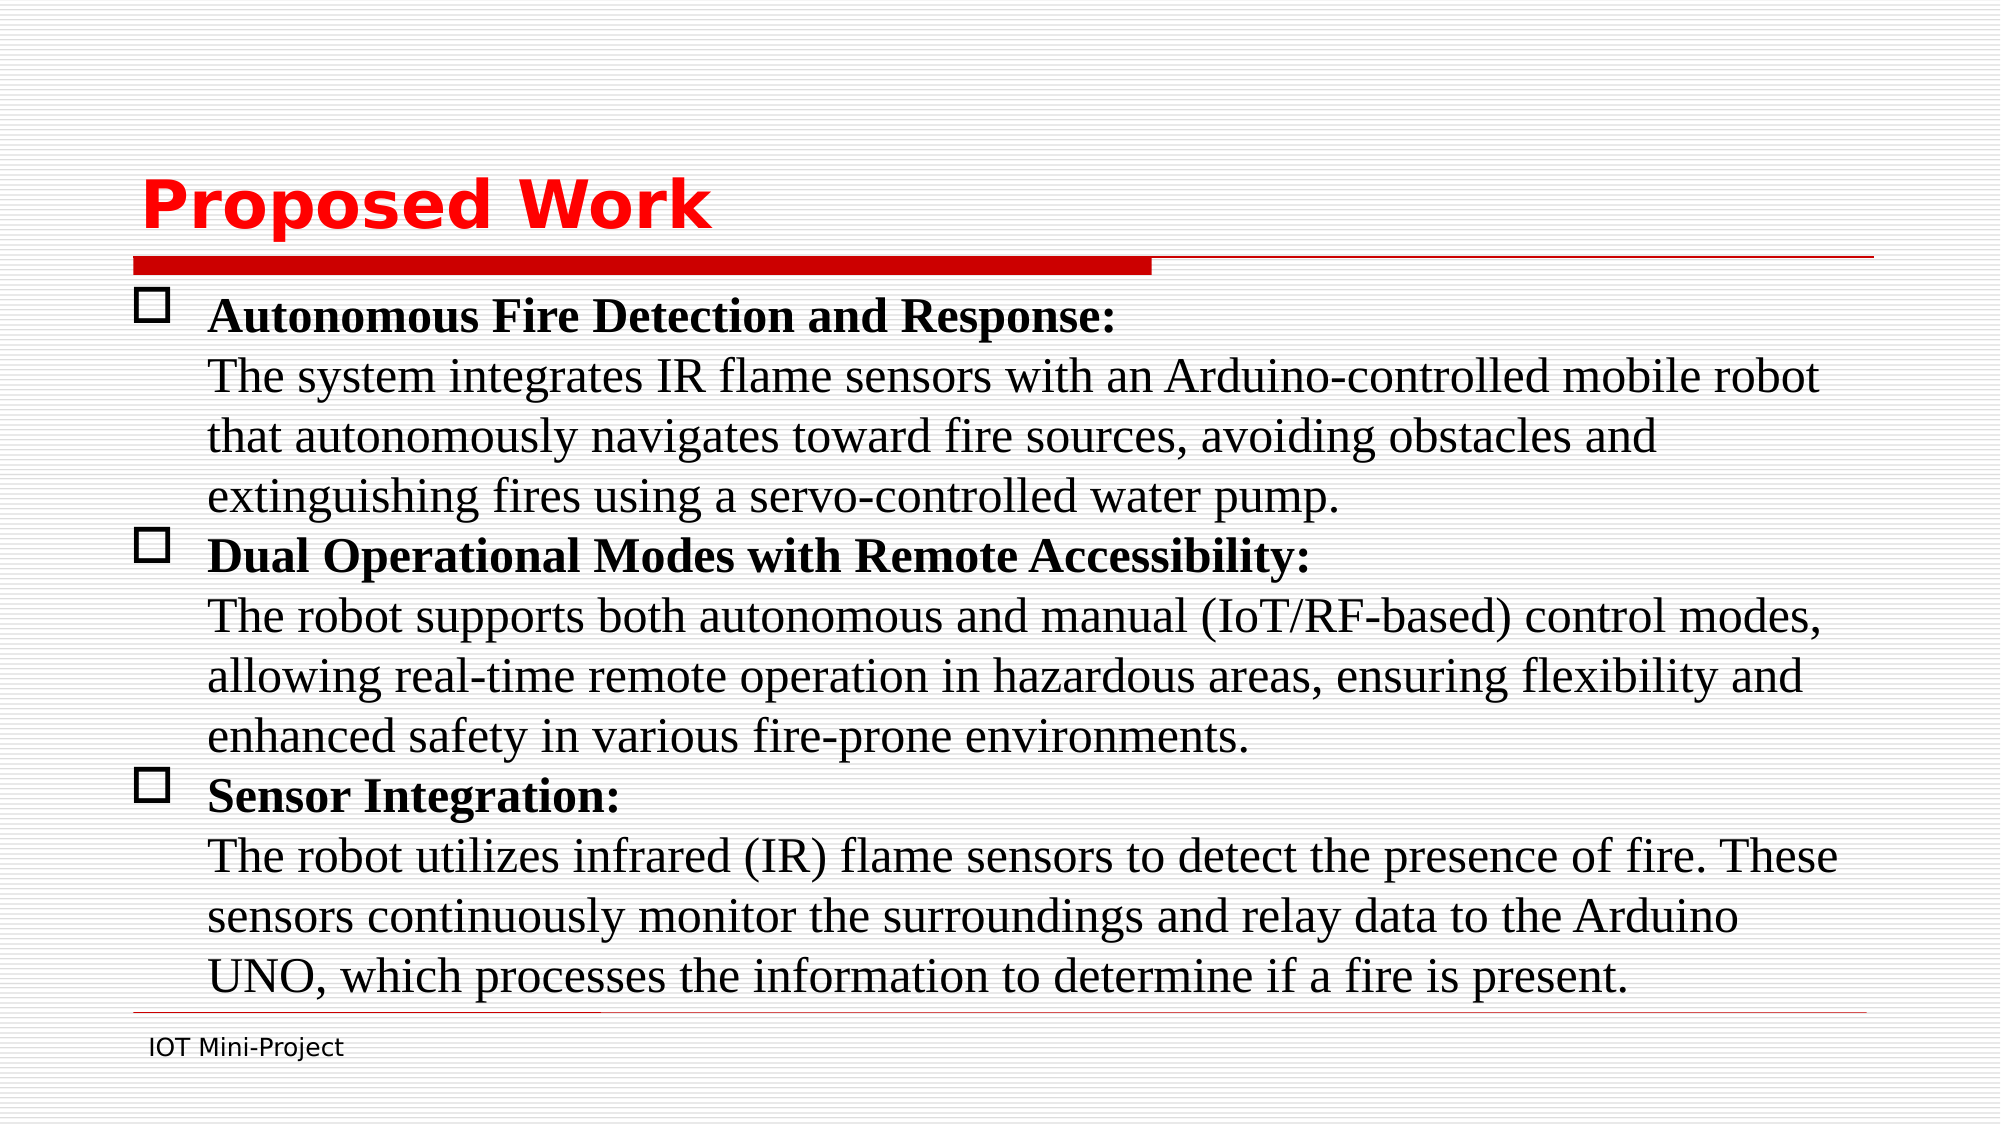

# Proposed Work
Autonomous Fire Detection and Response:
The system integrates IR flame sensors with an Arduino-controlled mobile robot that autonomously navigates toward fire sources, avoiding obstacles and extinguishing fires using a servo-controlled water pump.
Dual Operational Modes with Remote Accessibility:
The robot supports both autonomous and manual (IoT/RF-based) control modes, allowing real-time remote operation in hazardous areas, ensuring flexibility and enhanced safety in various fire-prone environments.
Sensor Integration:
The robot utilizes infrared (IR) flame sensors to detect the presence of fire. These sensors continuously monitor the surroundings and relay data to the Arduino UNO, which processes the information to determine if a fire is present.

IOT Mini-Project